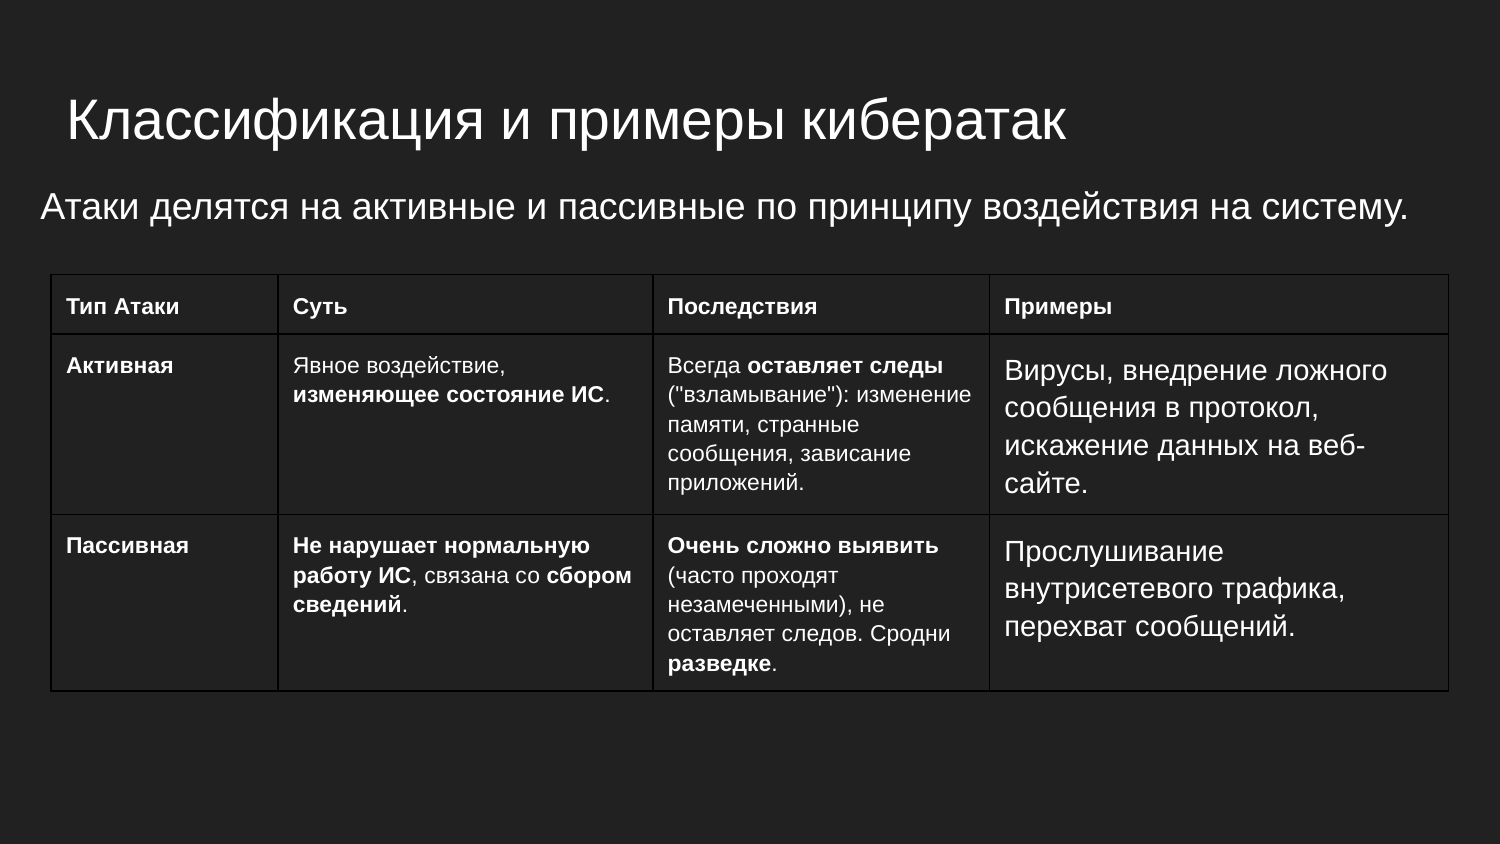

# Классификация и примеры кибератак
Атаки делятся на активные и пассивные по принципу воздействия на систему.
| Тип Атаки | Суть | Последствия | Примеры |
| --- | --- | --- | --- |
| Активная | Явное воздействие, изменяющее состояние ИС. | Всегда оставляет следы ("взламывание"): изменение памяти, странные сообщения, зависание приложений. | Вирусы, внедрение ложного сообщения в протокол, искажение данных на веб-сайте. |
| Пассивная | Не нарушает нормальную работу ИС, связана со сбором сведений. | Очень сложно выявить (часто проходят незамеченными), не оставляет следов. Сродни разведке. | Прослушивание внутрисетевого трафика, перехват сообщений. |